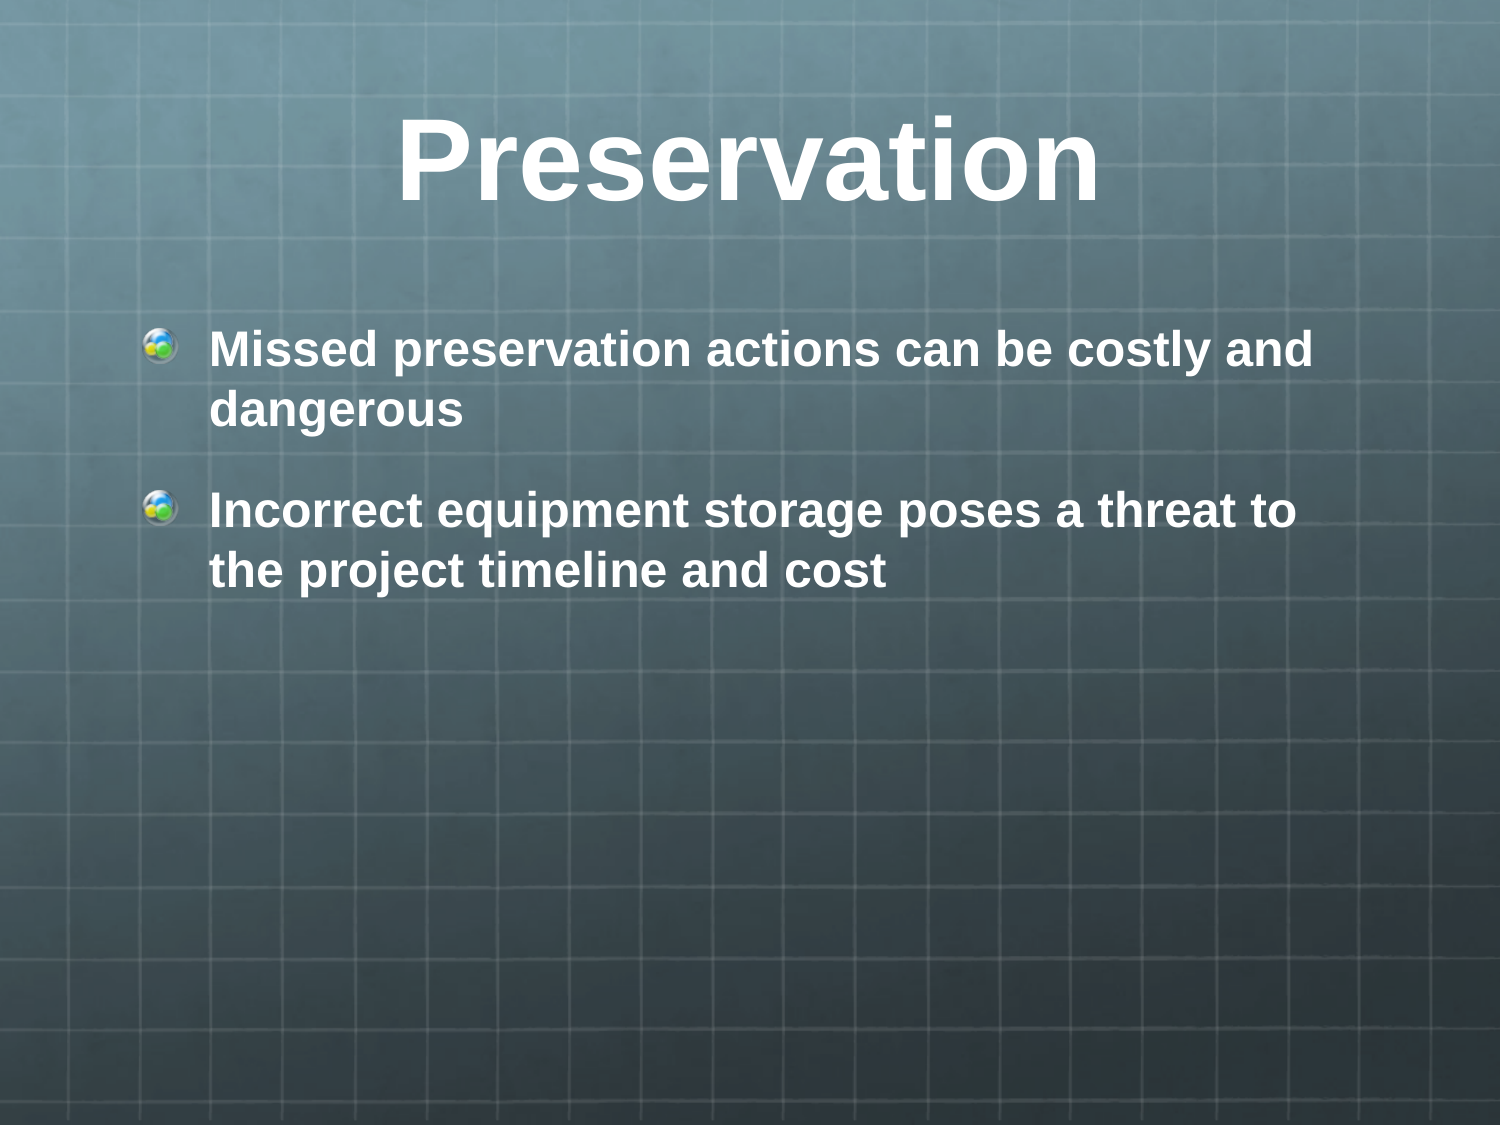

# Preservation
Missed preservation actions can be costly and dangerous
Incorrect equipment storage poses a threat to the project timeline and cost